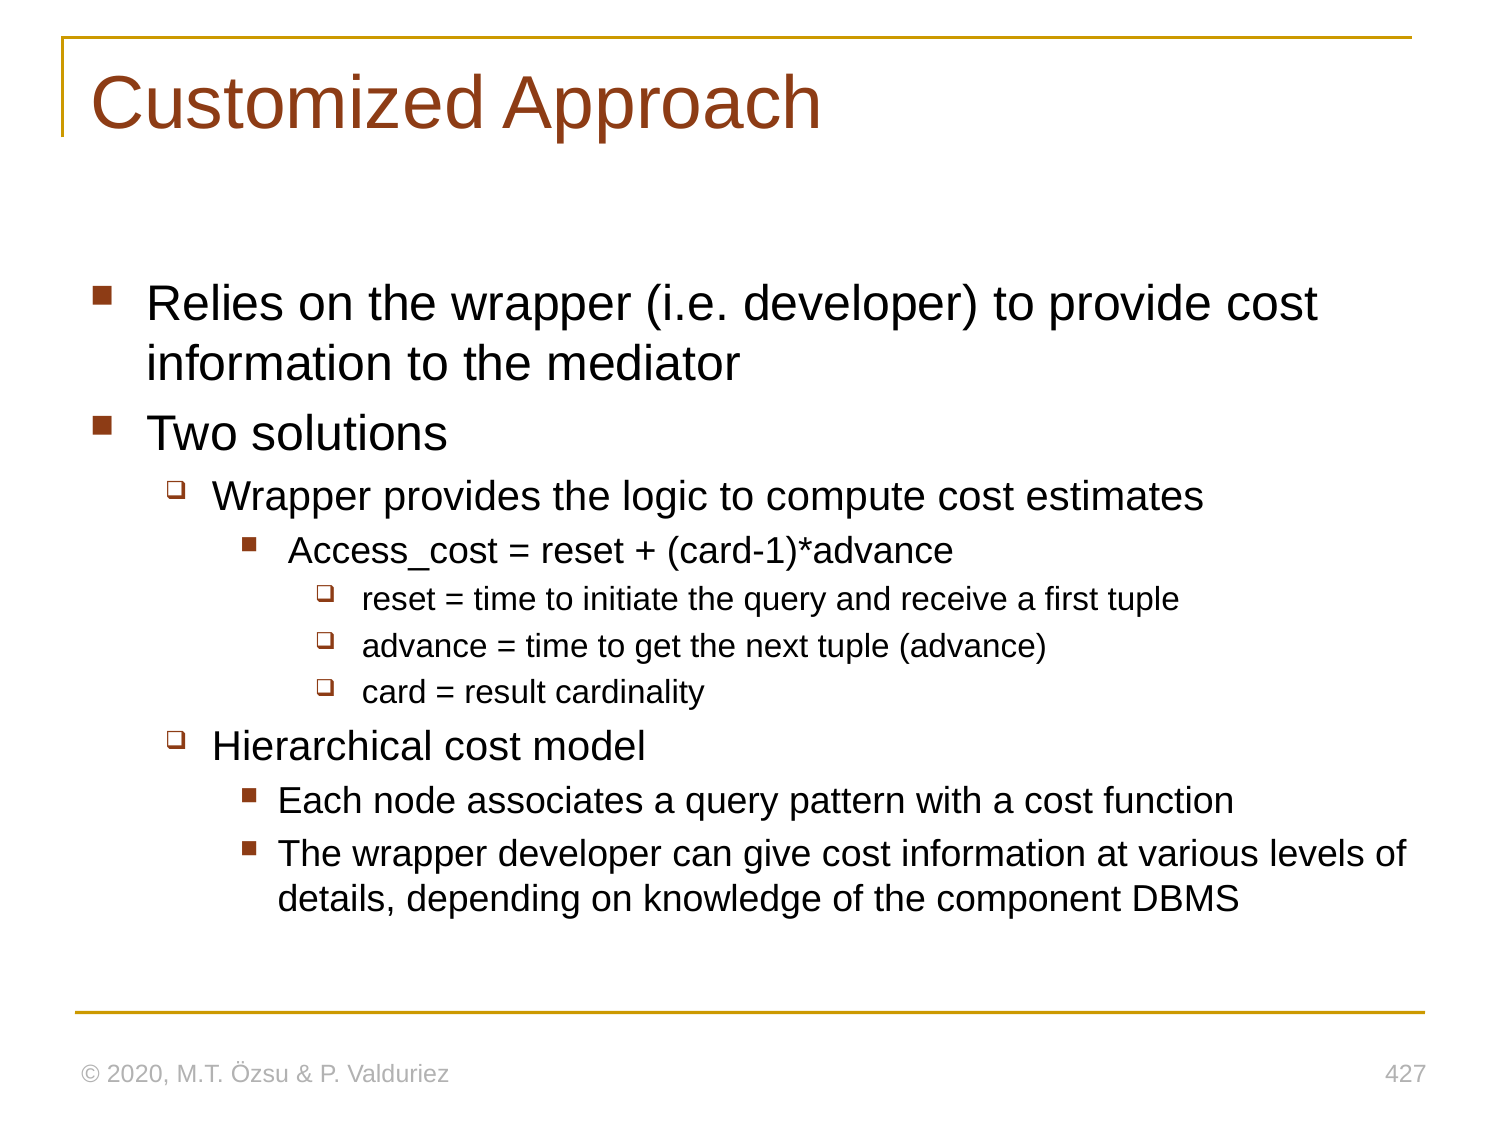

# Customized Approach
Relies on the wrapper (i.e. developer) to provide cost information to the mediator
Two solutions
Wrapper provides the logic to compute cost estimates
 Access_cost = reset + (card-1)*advance
 reset = time to initiate the query and receive a first tuple
 advance = time to get the next tuple (advance)
 card = result cardinality
Hierarchical cost model
Each node associates a query pattern with a cost function
The wrapper developer can give cost information at various levels of details, depending on knowledge of the component DBMS

© 2020, M.T. Özsu & P. Valduriez
427